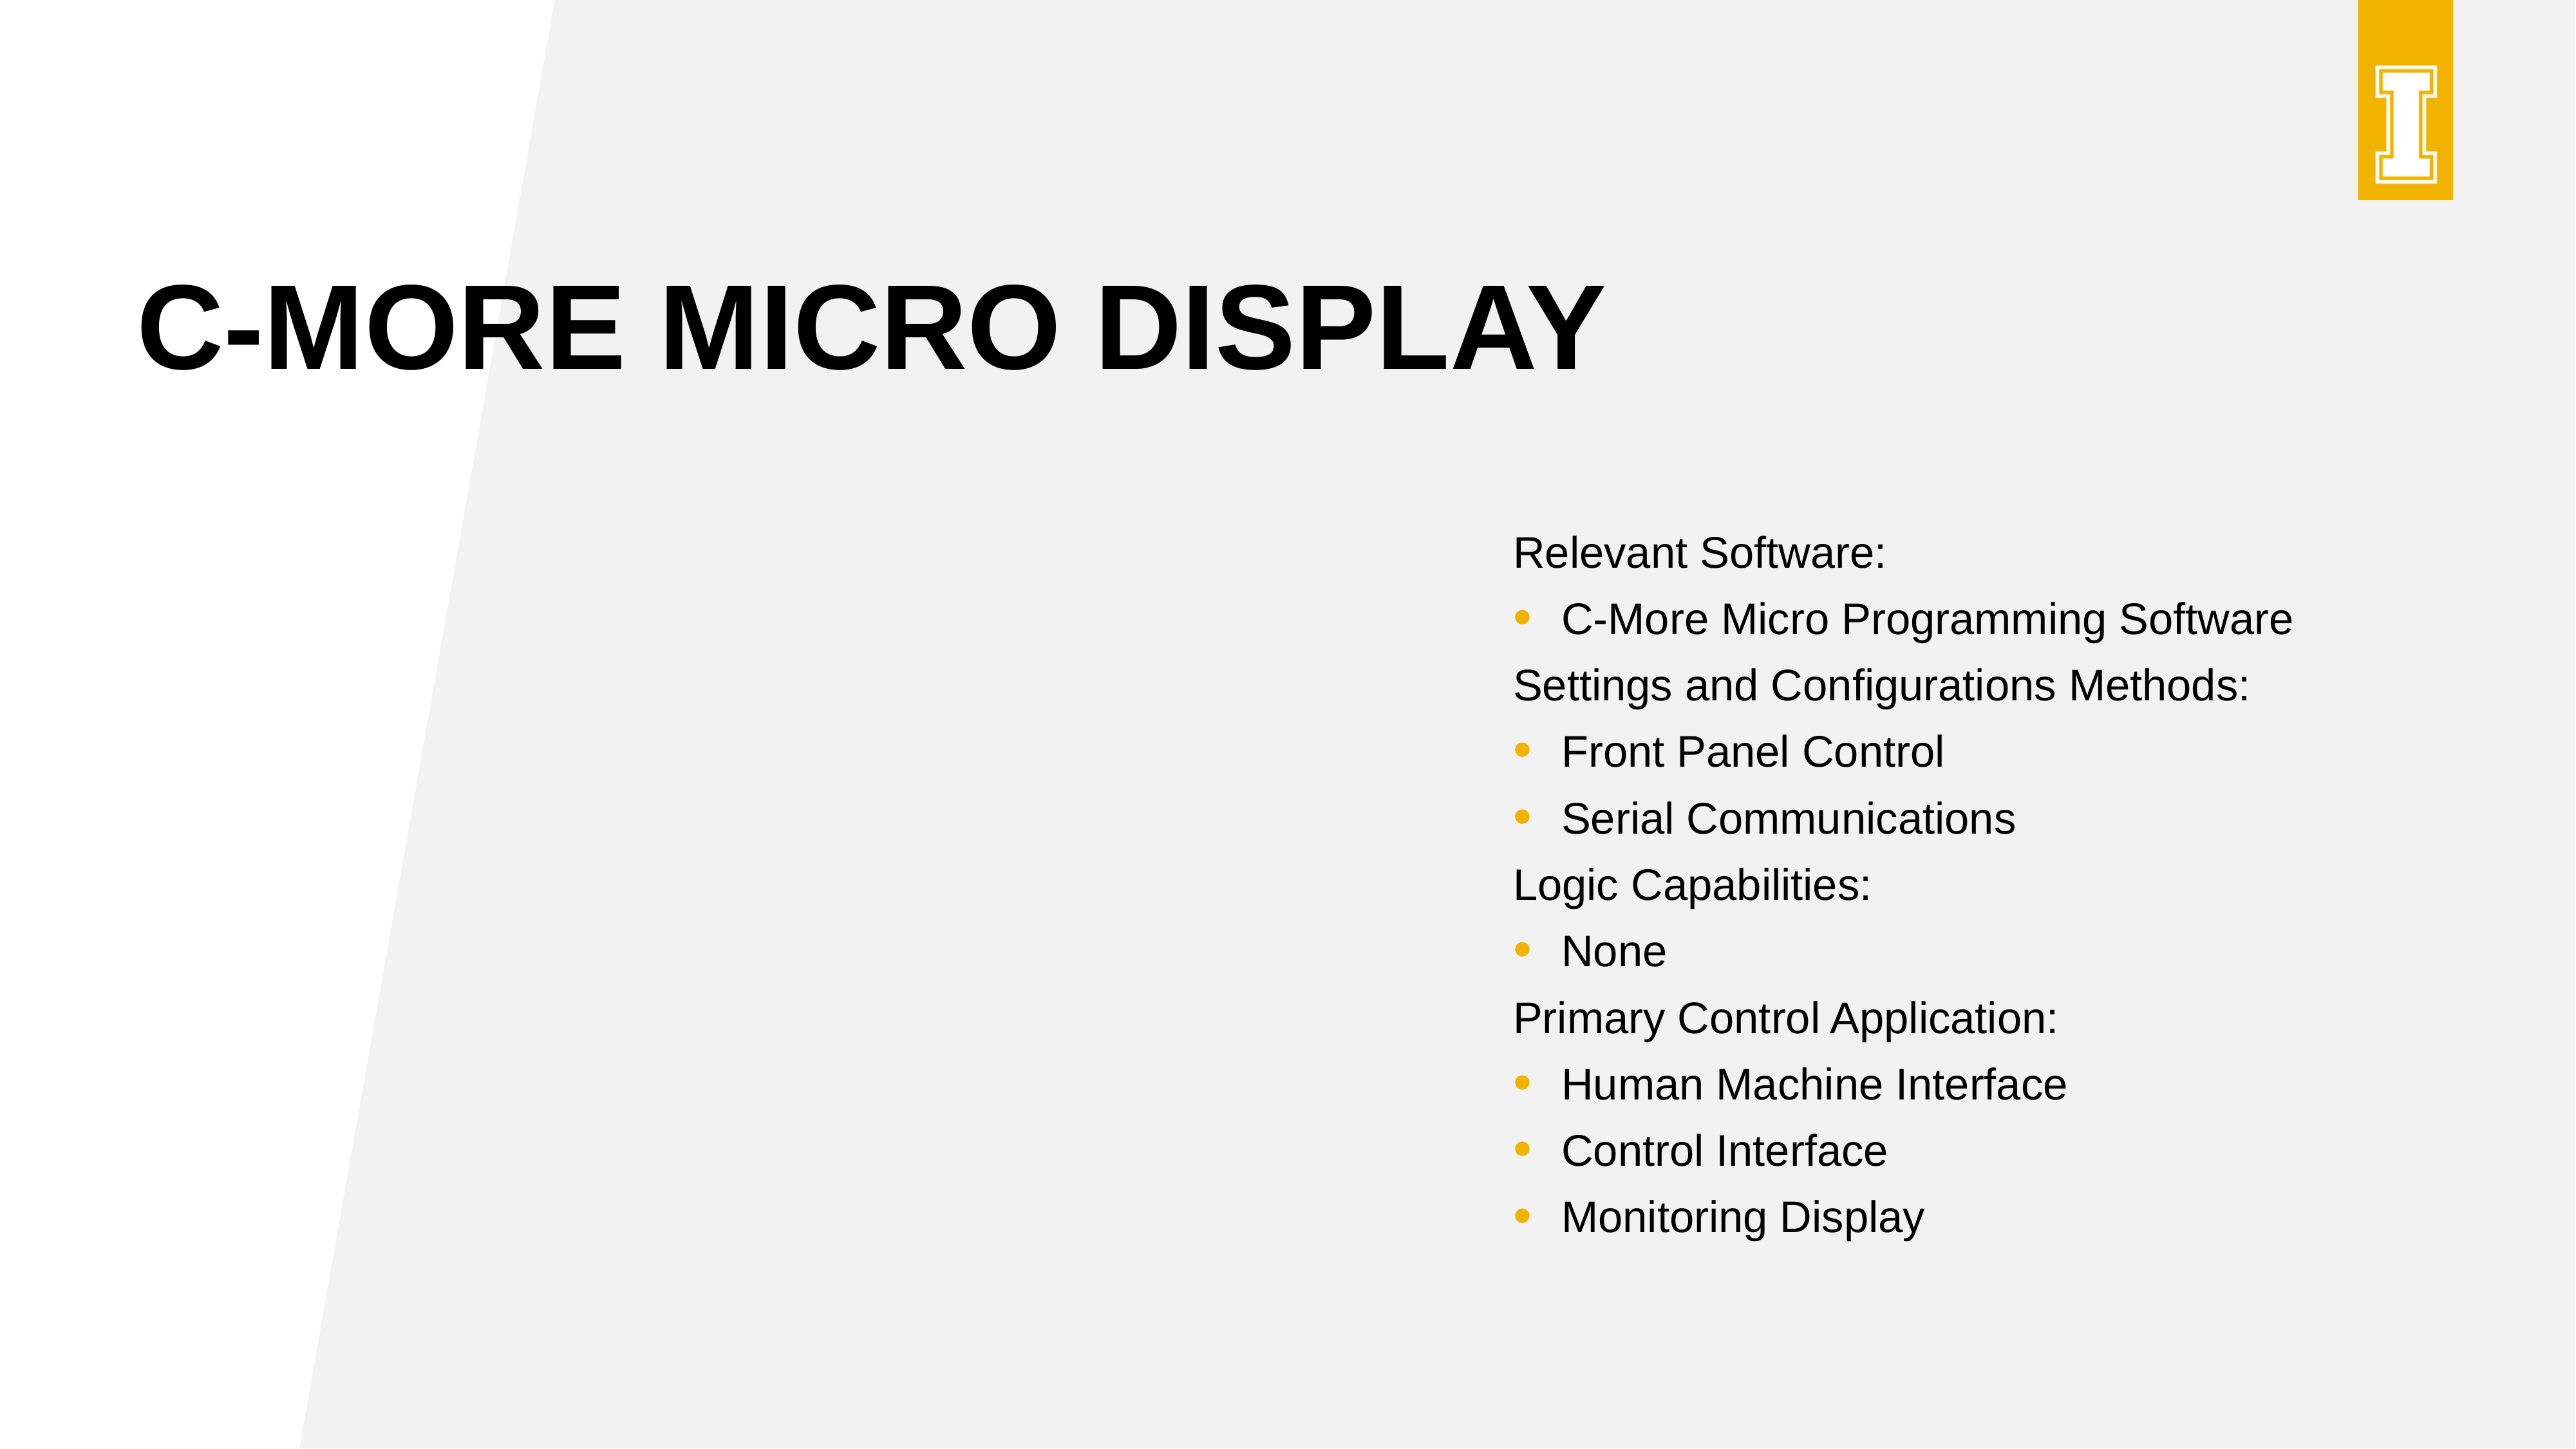

# C-more Micro display
Relevant Software:
C-More Micro Programming Software
Settings and Configurations Methods:
Front Panel Control
Serial Communications
Logic Capabilities:
None
Primary Control Application:
Human Machine Interface
Control Interface
Monitoring Display